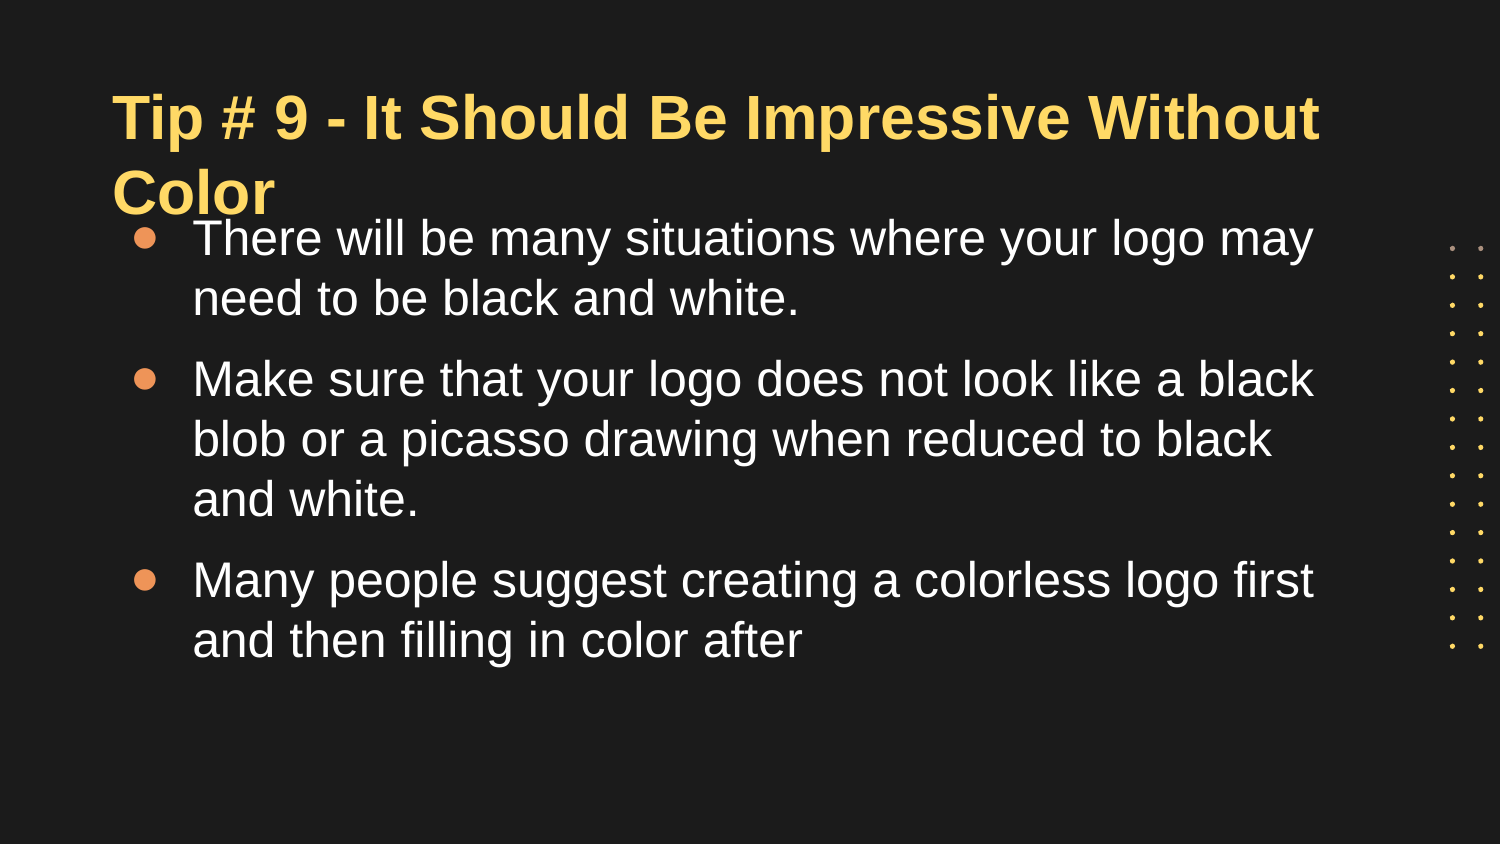

# Tip # 9 - It Should Be Impressive Without Color
There will be many situations where your logo may need to be black and white.
Make sure that your logo does not look like a black blob or a picasso drawing when reduced to black and white.
Many people suggest creating a colorless logo first and then filling in color after